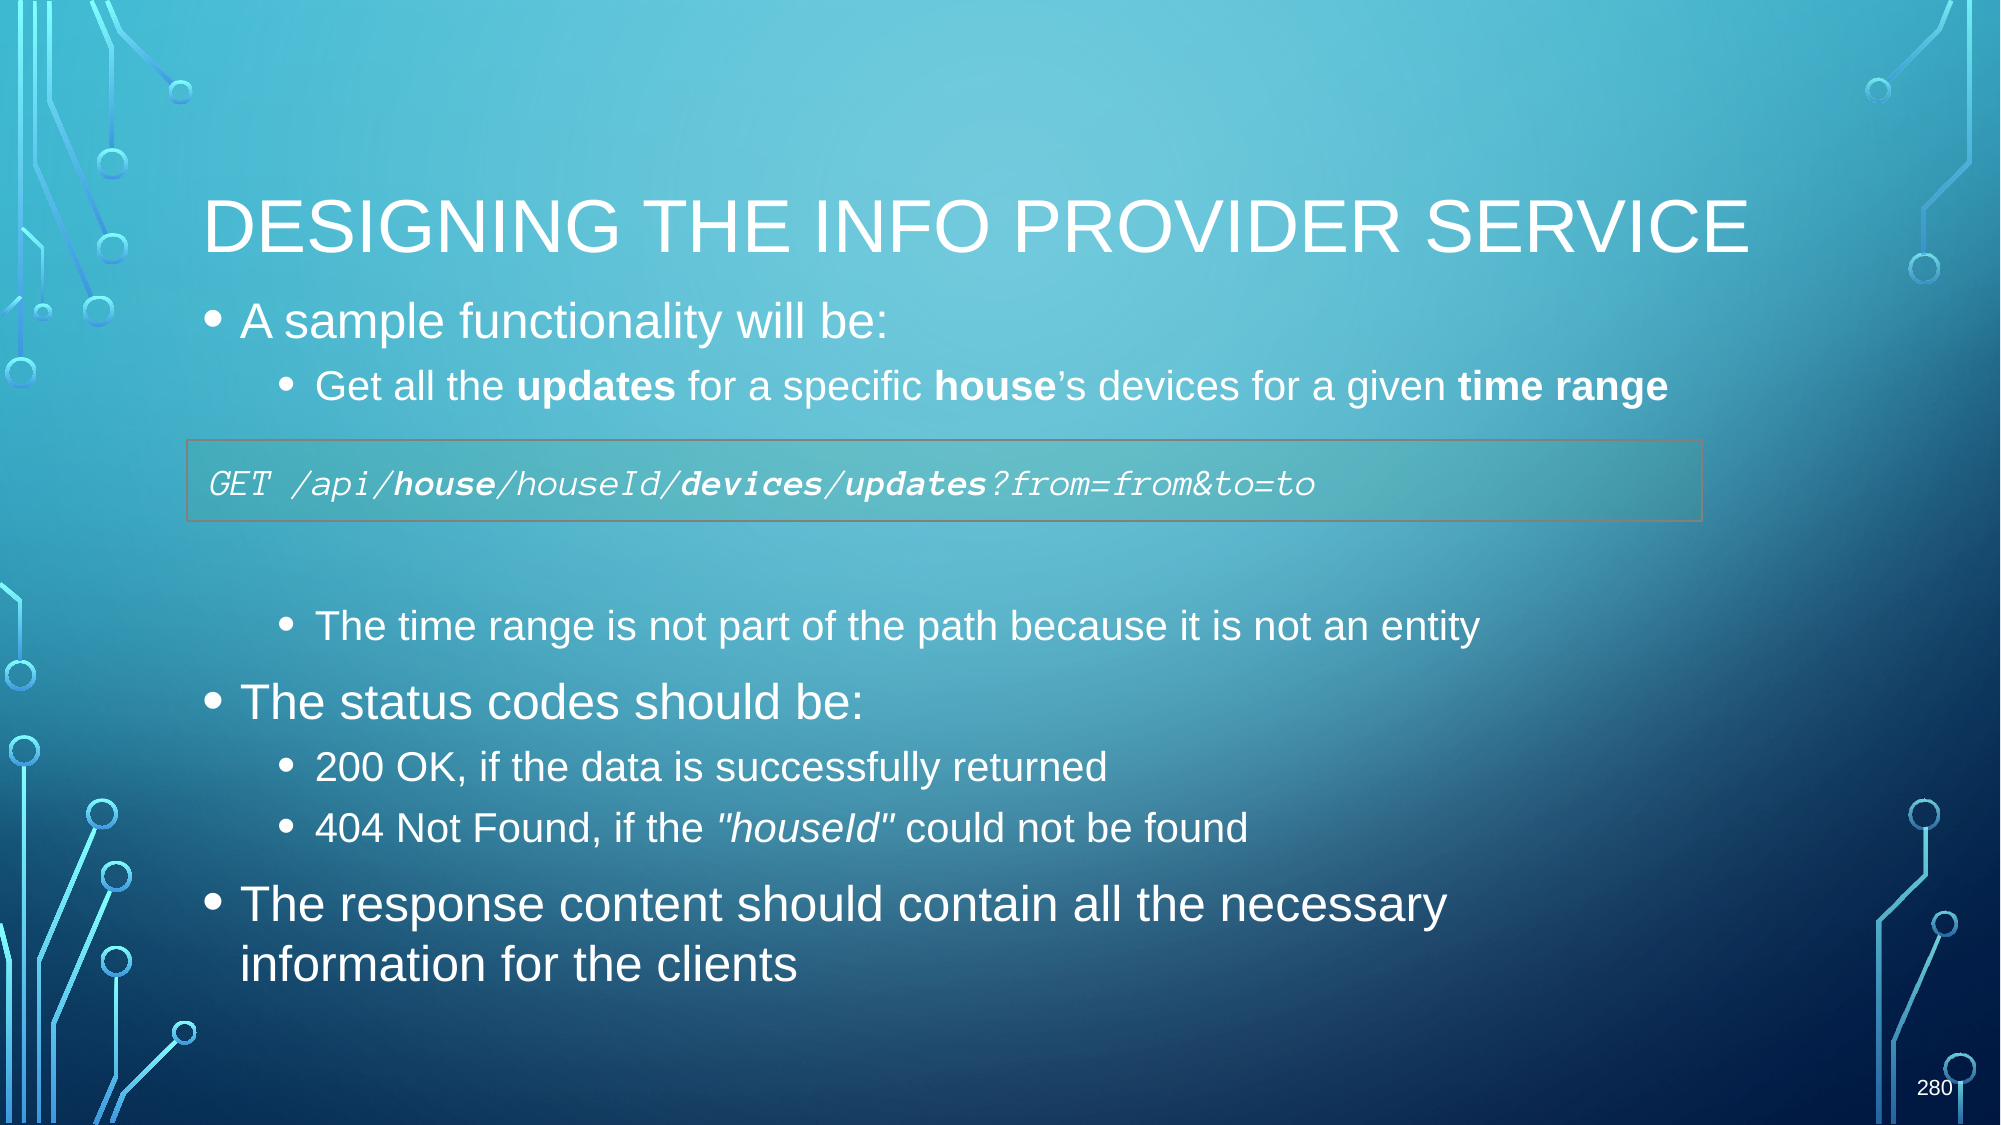

# Designing the Info provider service
A sample functionality will be:
Get all the updates for a specific house’s devices for a given time range

The time range is not part of the path because it is not an entity
The status codes should be:
200 OK, if the data is successfully returned
404 Not Found, if the "houseId" could not be found
The response content should contain all the necessary
information for the clients
GET /api/house/houseId/devices/updates?from=from&to=to
280